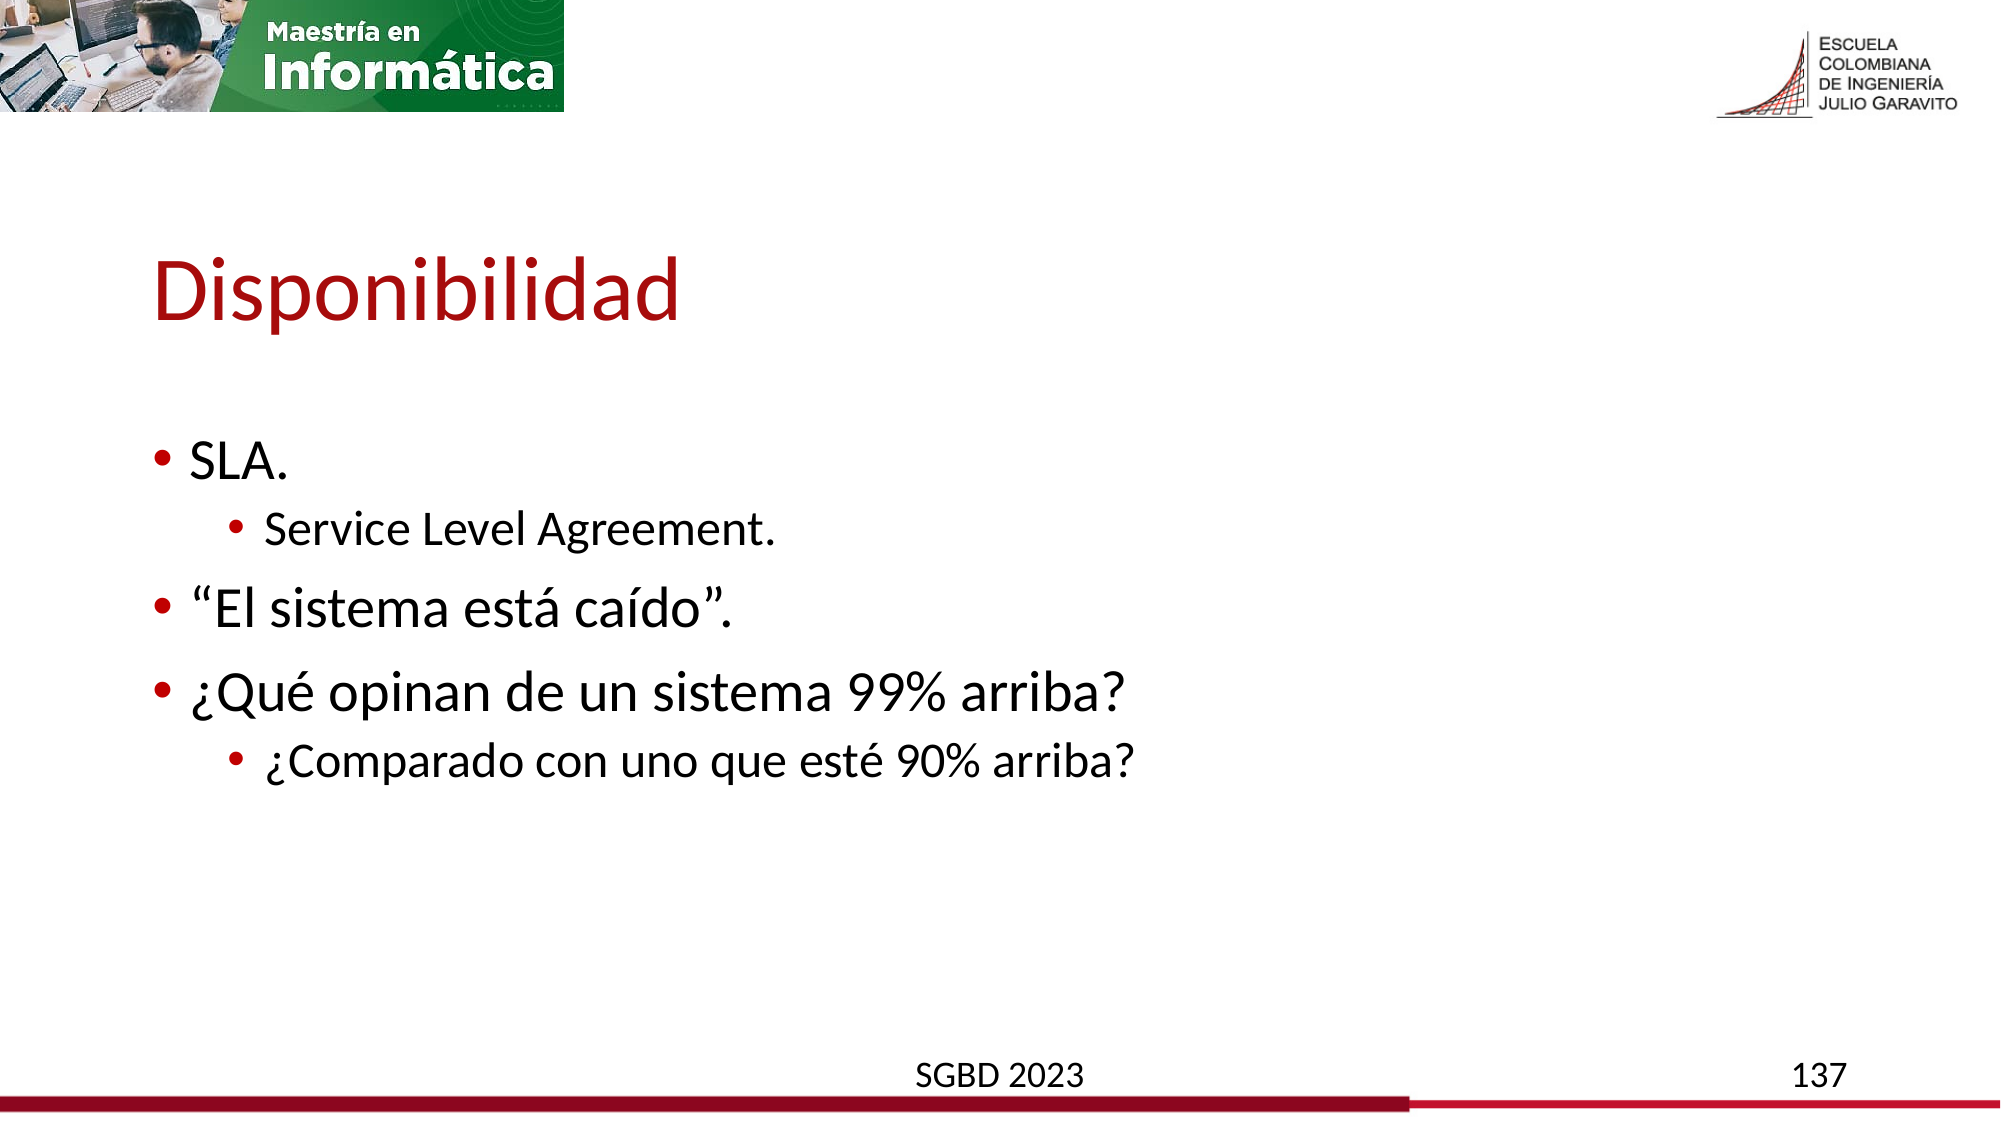

# Disponibilidad
SLA.
Service Level Agreement.
“El sistema está caído”.
¿Qué opinan de un sistema 99% arriba?
¿Comparado con uno que esté 90% arriba?
SGBD 2023
137